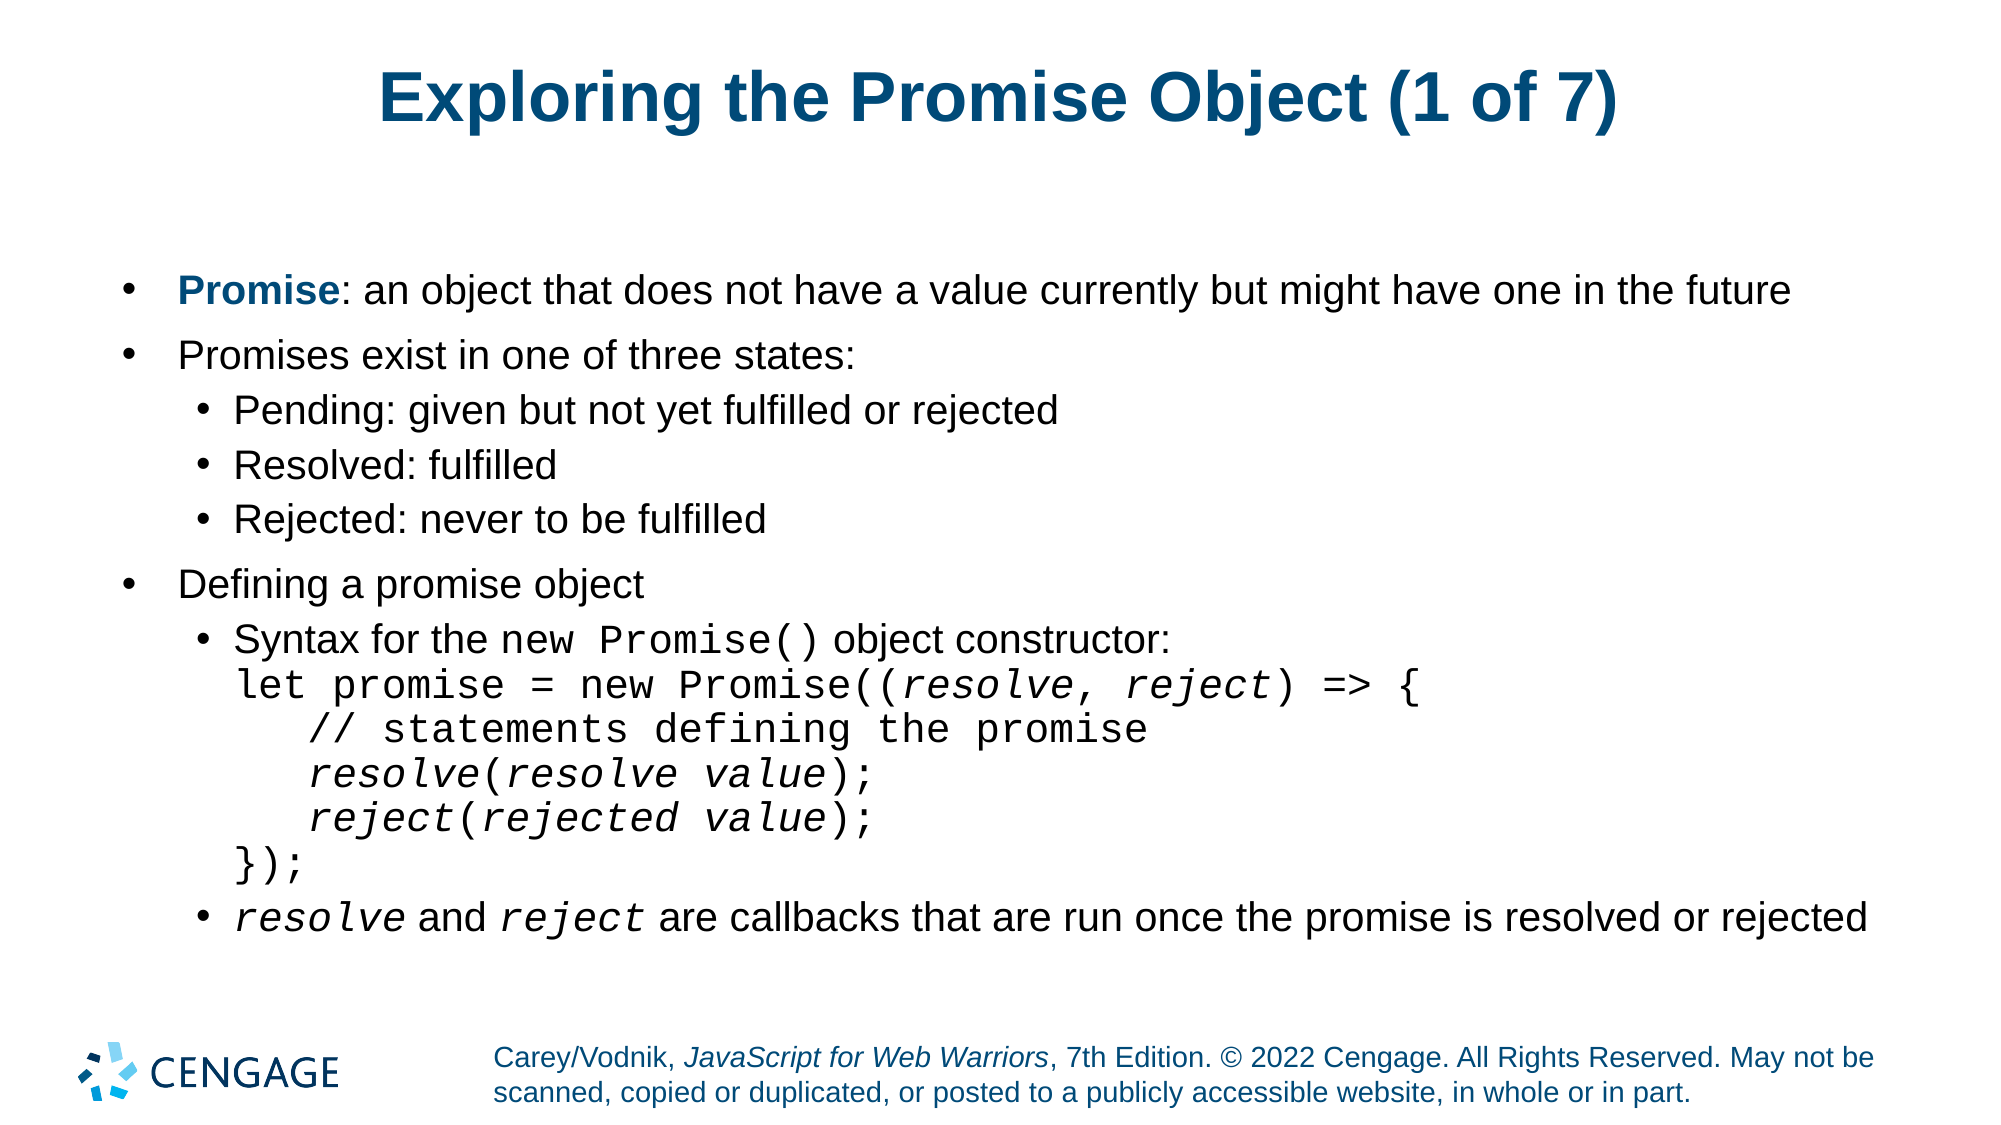

# Exploring the Promise Object (1 of 7)
Promise: an object that does not have a value currently but might have one in the future
Promises exist in one of three states:
Pending: given but not yet fulfilled or rejected
Resolved: fulfilled
Rejected: never to be fulfilled
Defining a promise object
Syntax for the new Promise() object constructor:
let promise = new Promise((resolve, reject) => {
   // statements defining the promise
   resolve(resolve value);
   reject(rejected value);
});
resolve and reject are callbacks that are run once the promise is resolved or rejected